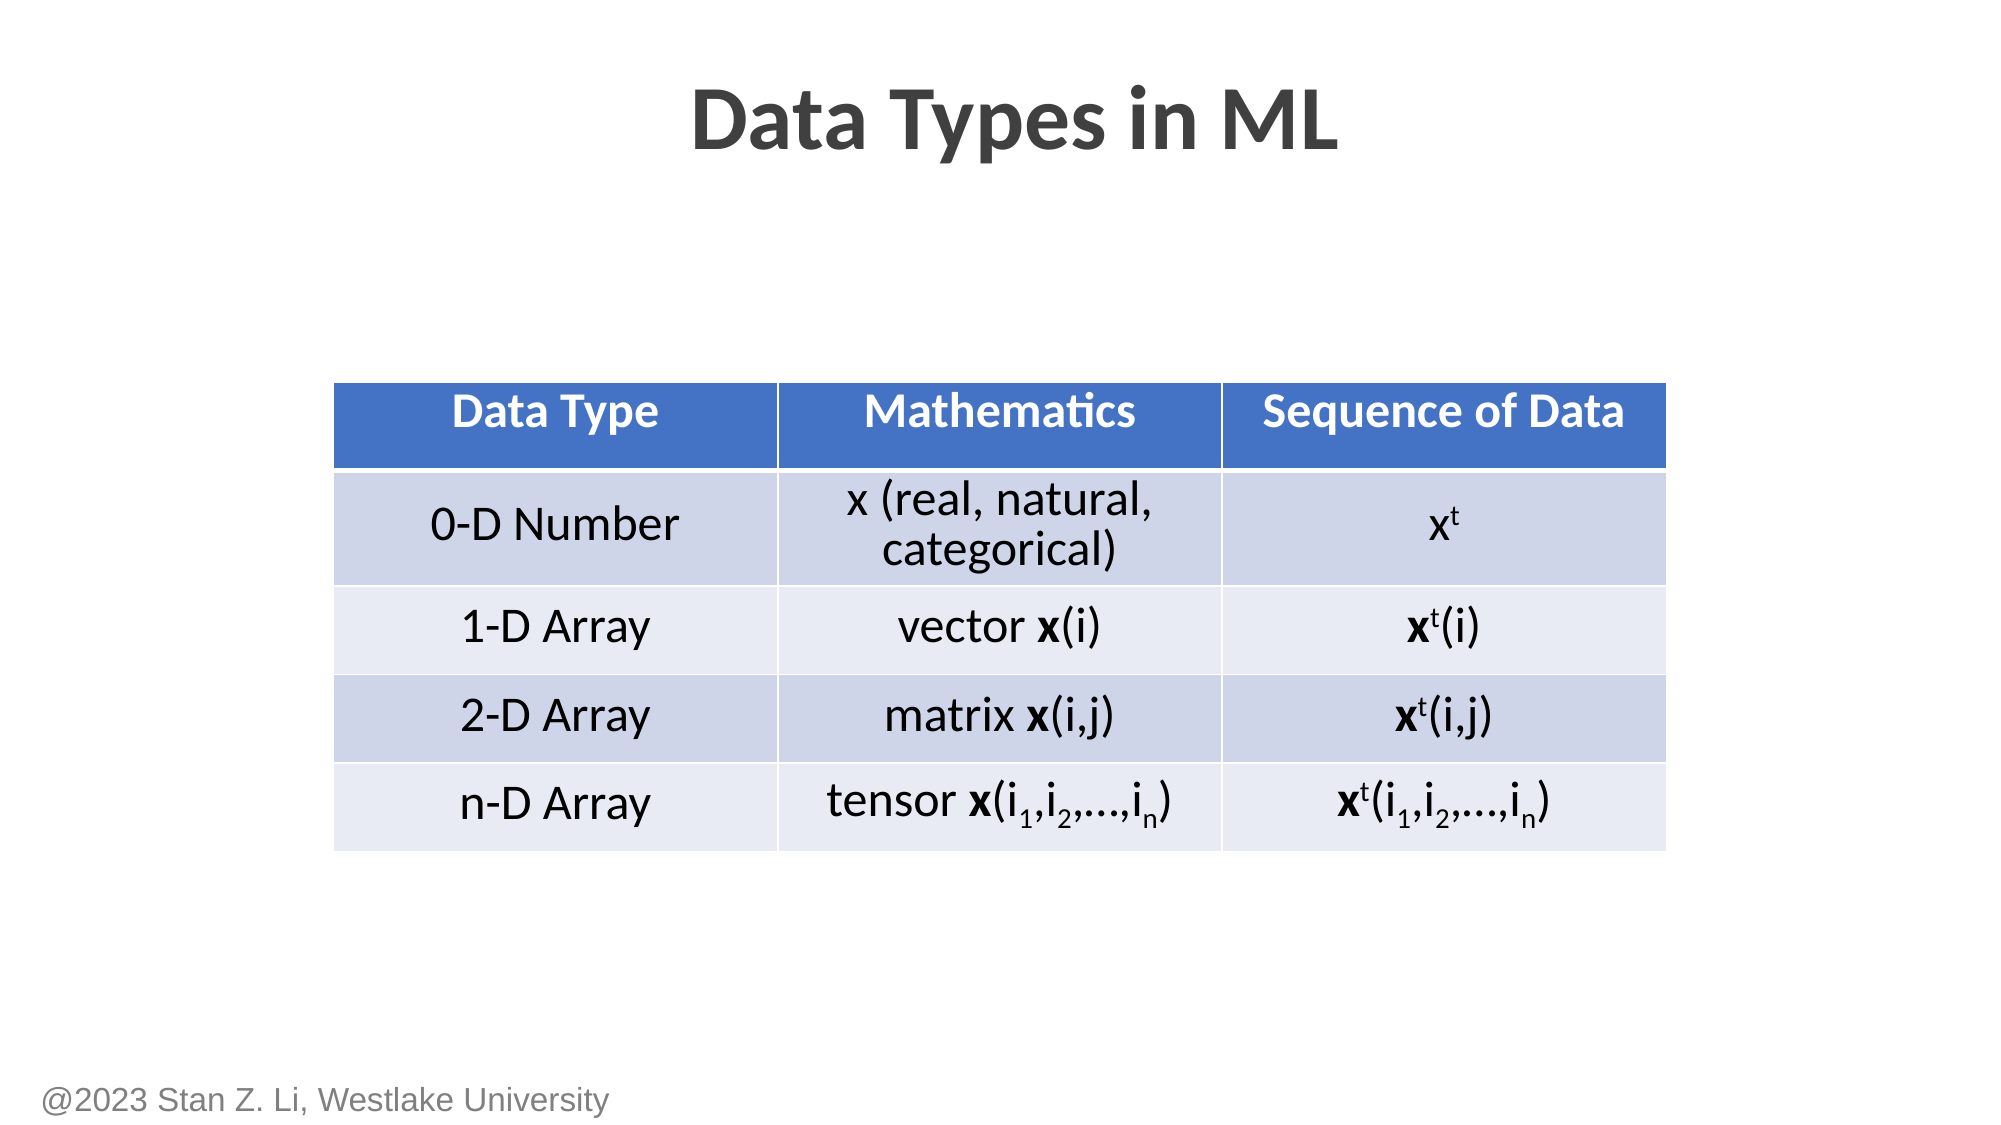

# Data Types in ML
| Data Type | Mathematics | Sequence of Data |
| --- | --- | --- |
| 0-D Number | x (real, natural, categorical) | xt |
| 1-D Array | vector x(i) | xt(i) |
| 2-D Array | matrix x(i,j) | xt(i,j) |
| n-D Array | tensor x(i1,i2,…,in) | xt(i1,i2,…,in) |
@2023 Stan Z. Li, Westlake University
15